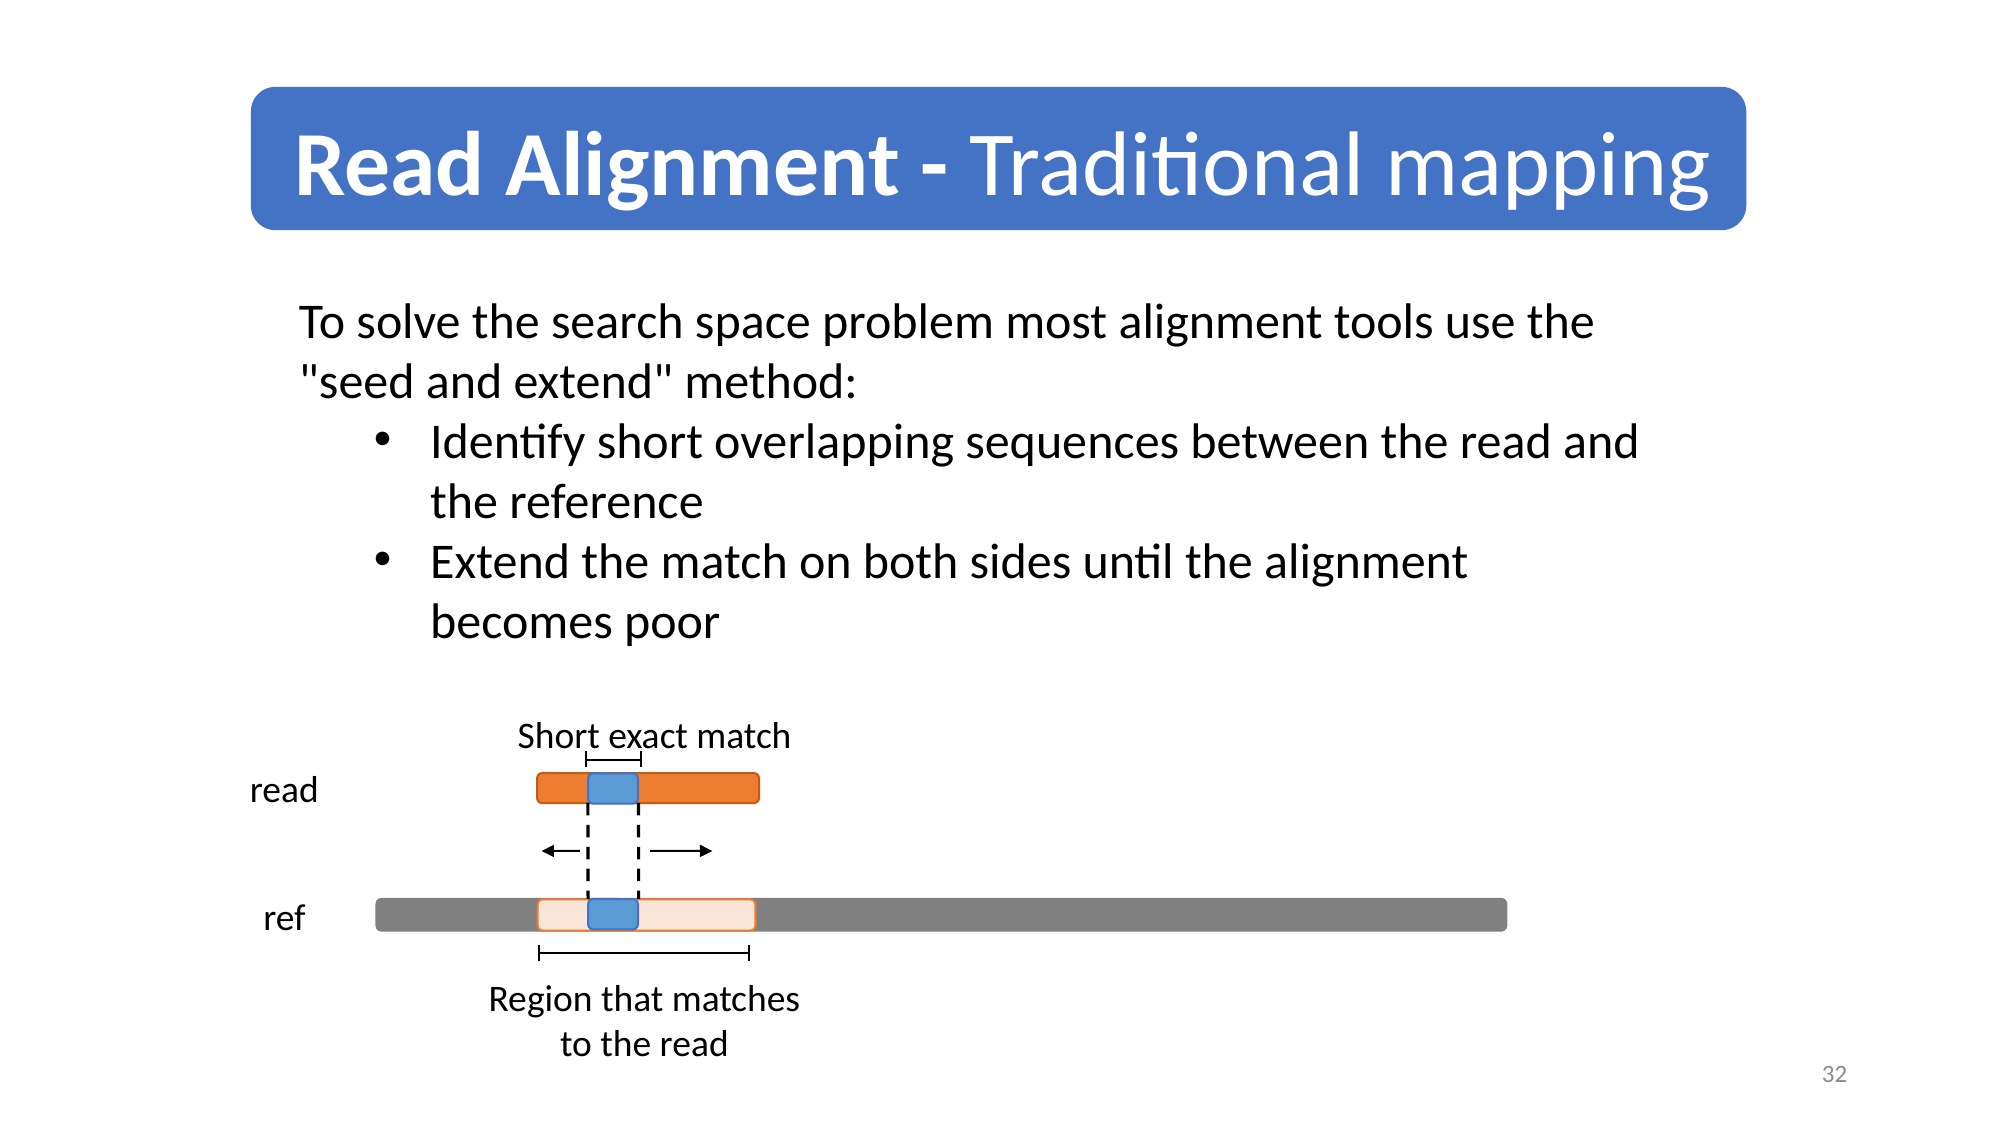

Read Alignment - Traditional mapping
To solve the search space problem most alignment tools use the "seed and extend" method:
Identify short overlapping sequences between the read and the reference
Extend the match on both sides until the alignment becomes poor

Short exact match
read

ref

Region that matches to the read
32